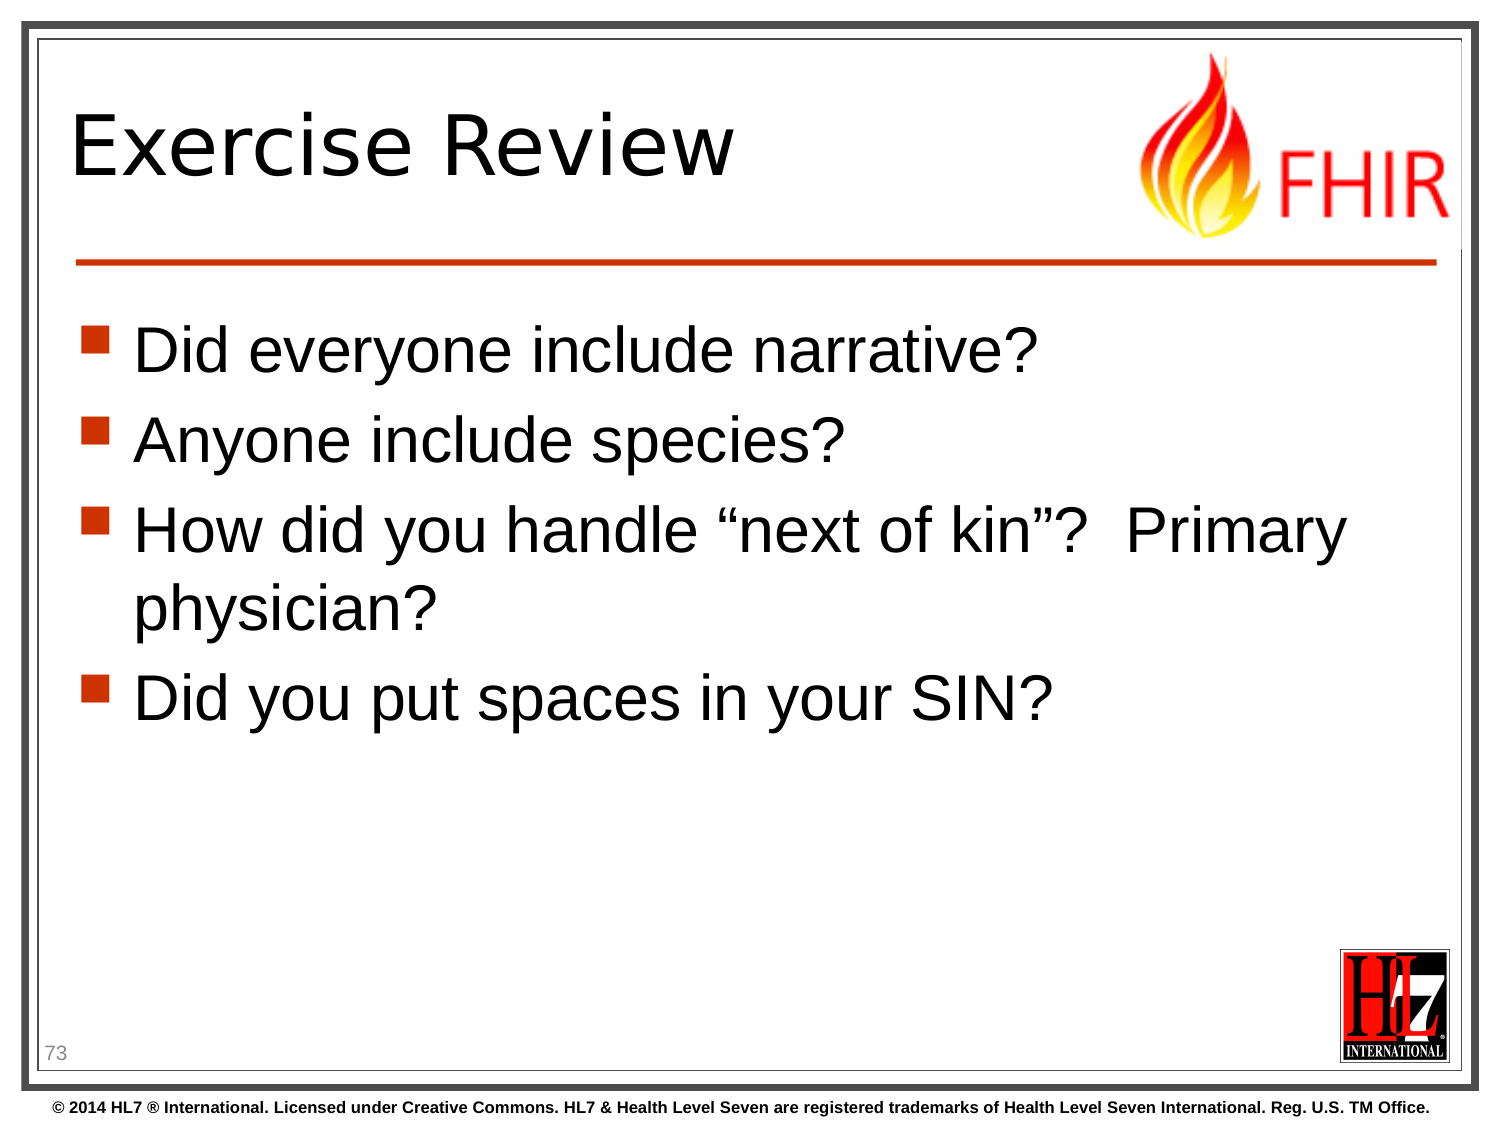

Did everyone include narrative?
Anyone include species?
How did you handle “next of kin”?  Primary physician?
Did you put spaces in your SIN?
# Exercise Review
73